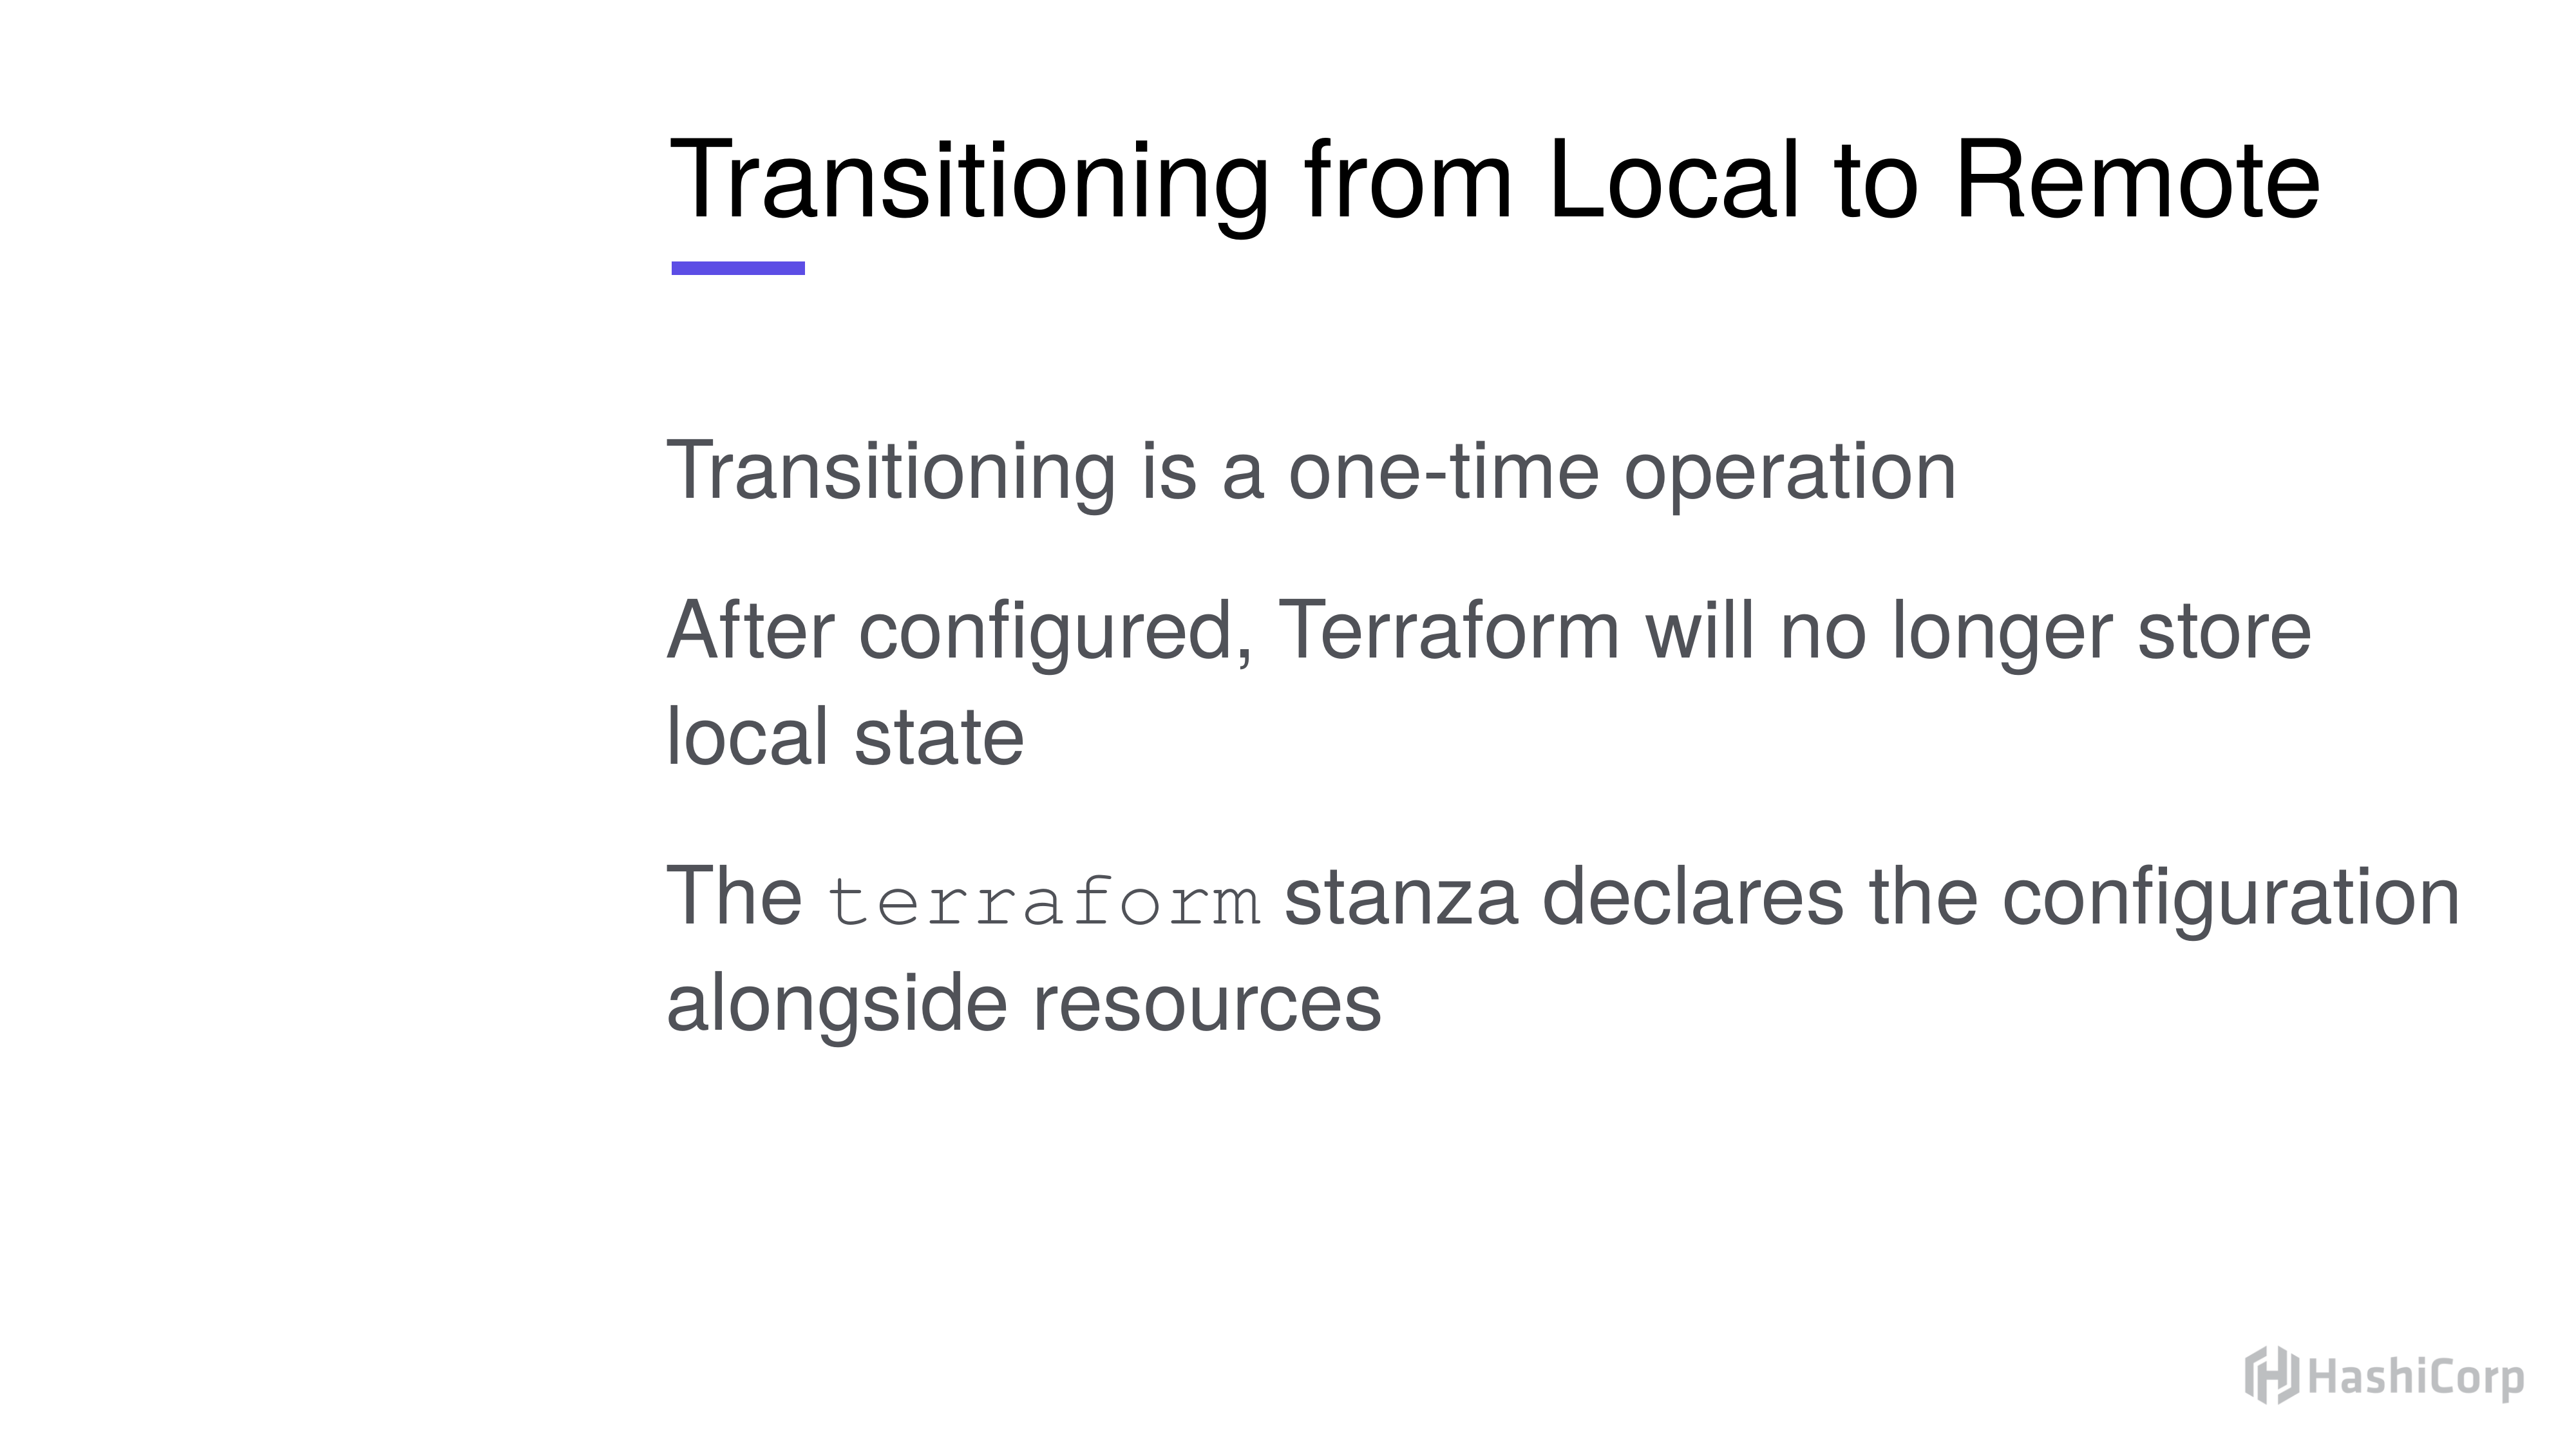

# Transitioning from Local to Remote
Transitioning is a one-time operation
After configured, Terraform will no longer store local state
The terraform stanza declares the configuration alongside resources
262